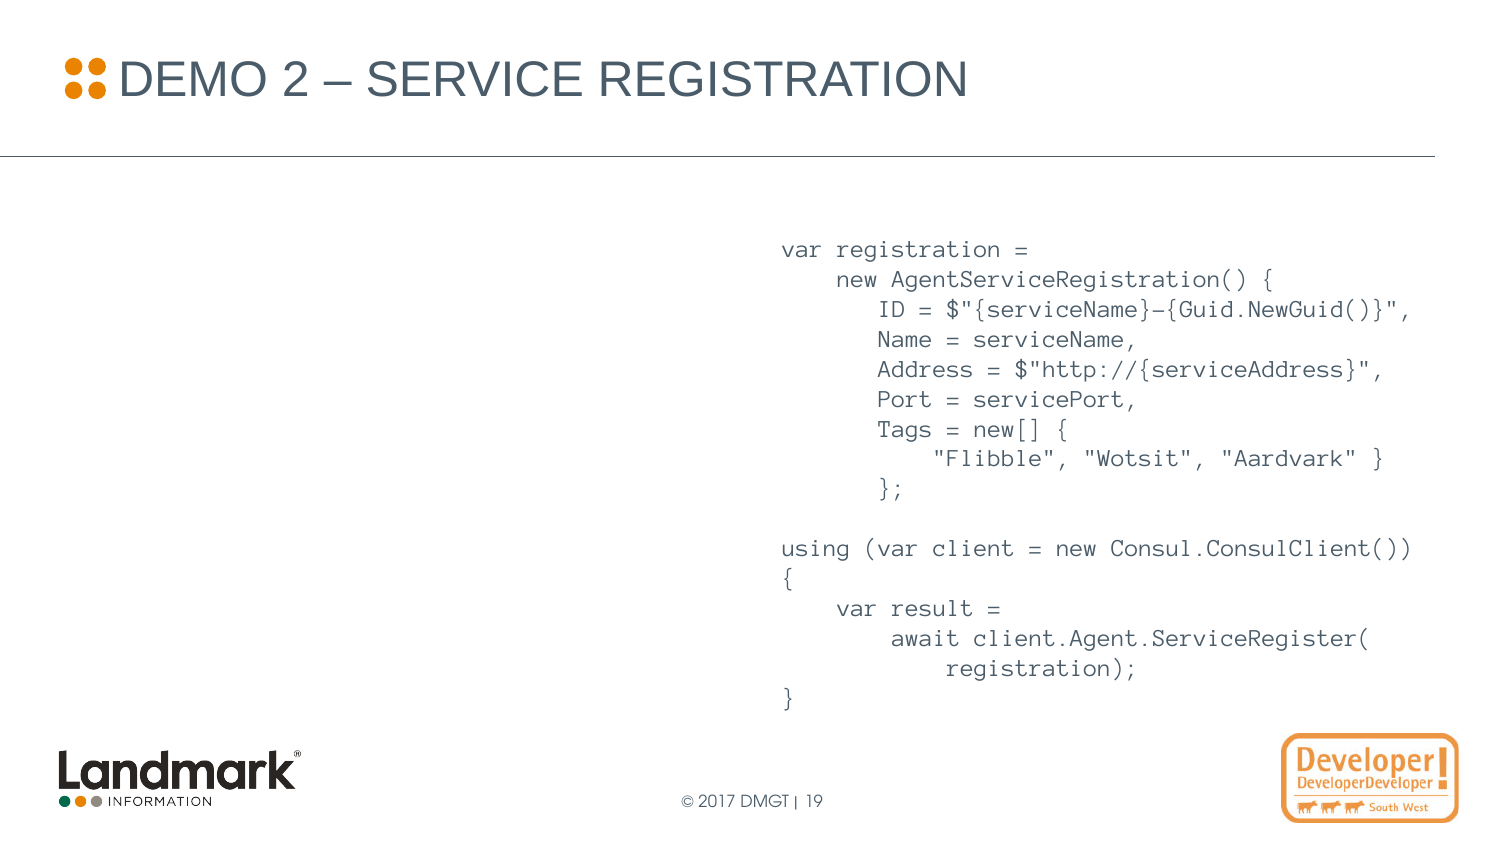

# Demo 2 – Service Registration

var registration = 
    new AgentServiceRegistration() {
       ID = $"{serviceName}-{Guid.NewGuid()}",
       Name = serviceName,
       Address = $"http://{serviceAddress}",
       Port = servicePort,
       Tags = new[] { 
           "Flibble", "Wotsit", "Aardvark" }
       };
using (var client = new Consul.ConsulClient())
{
    var result = 
        await client.Agent.ServiceRegister(
            registration);
}